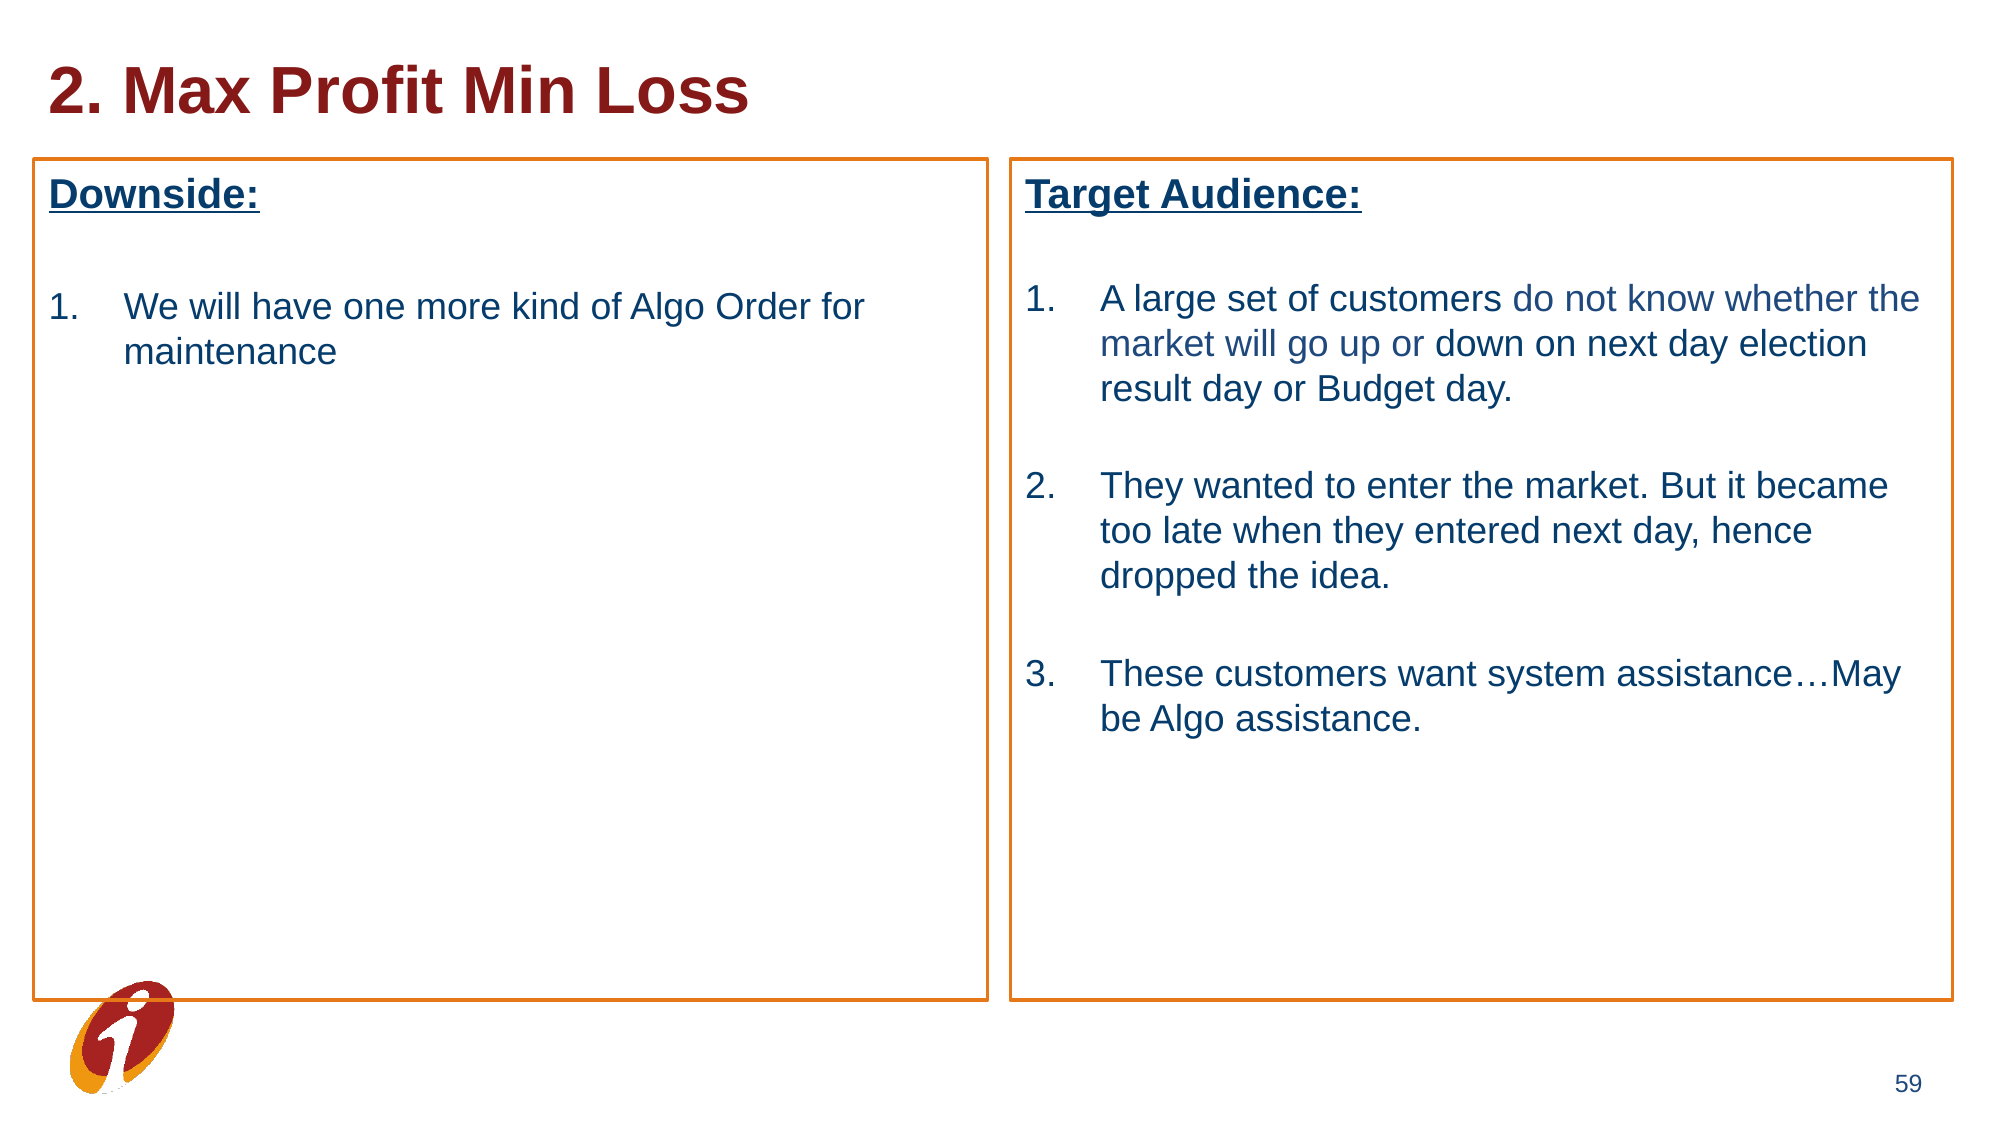

2. Max Profit Min Loss

Target Audience:
A large set of customers do not know whether the market will go up or down on next day election result day or Budget day.
They wanted to enter the market. But it became too late when they entered next day, hence dropped the idea.
These customers want system assistance…May be Algo assistance.
Downside:

We will have one more kind of Algo Order for maintenance
59